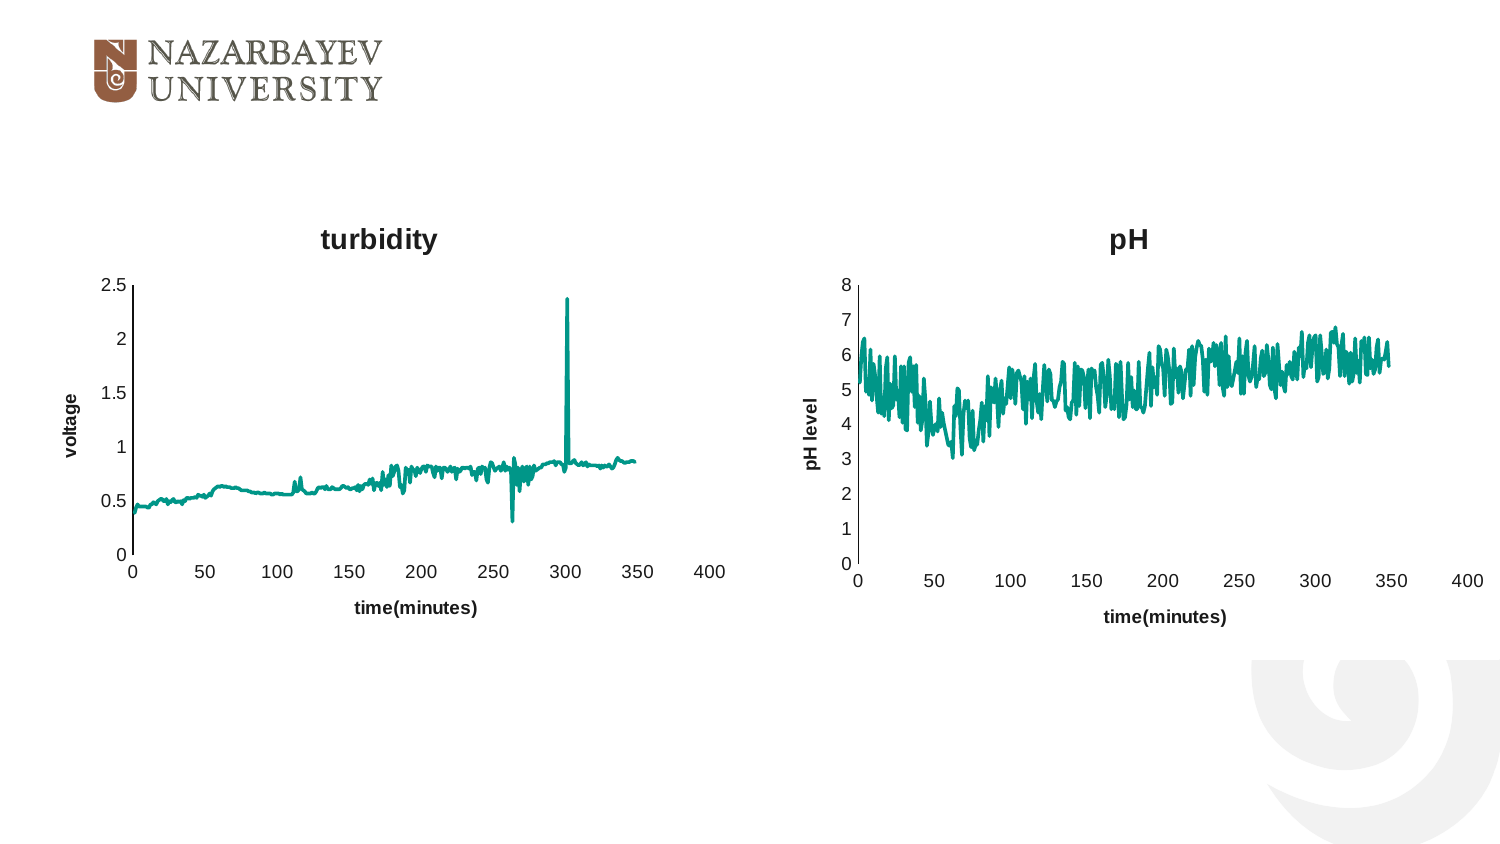

#

### Chart: turbidity

| Category |  |
|---|---|

### Chart: pH

| Category |  |
|---|---|